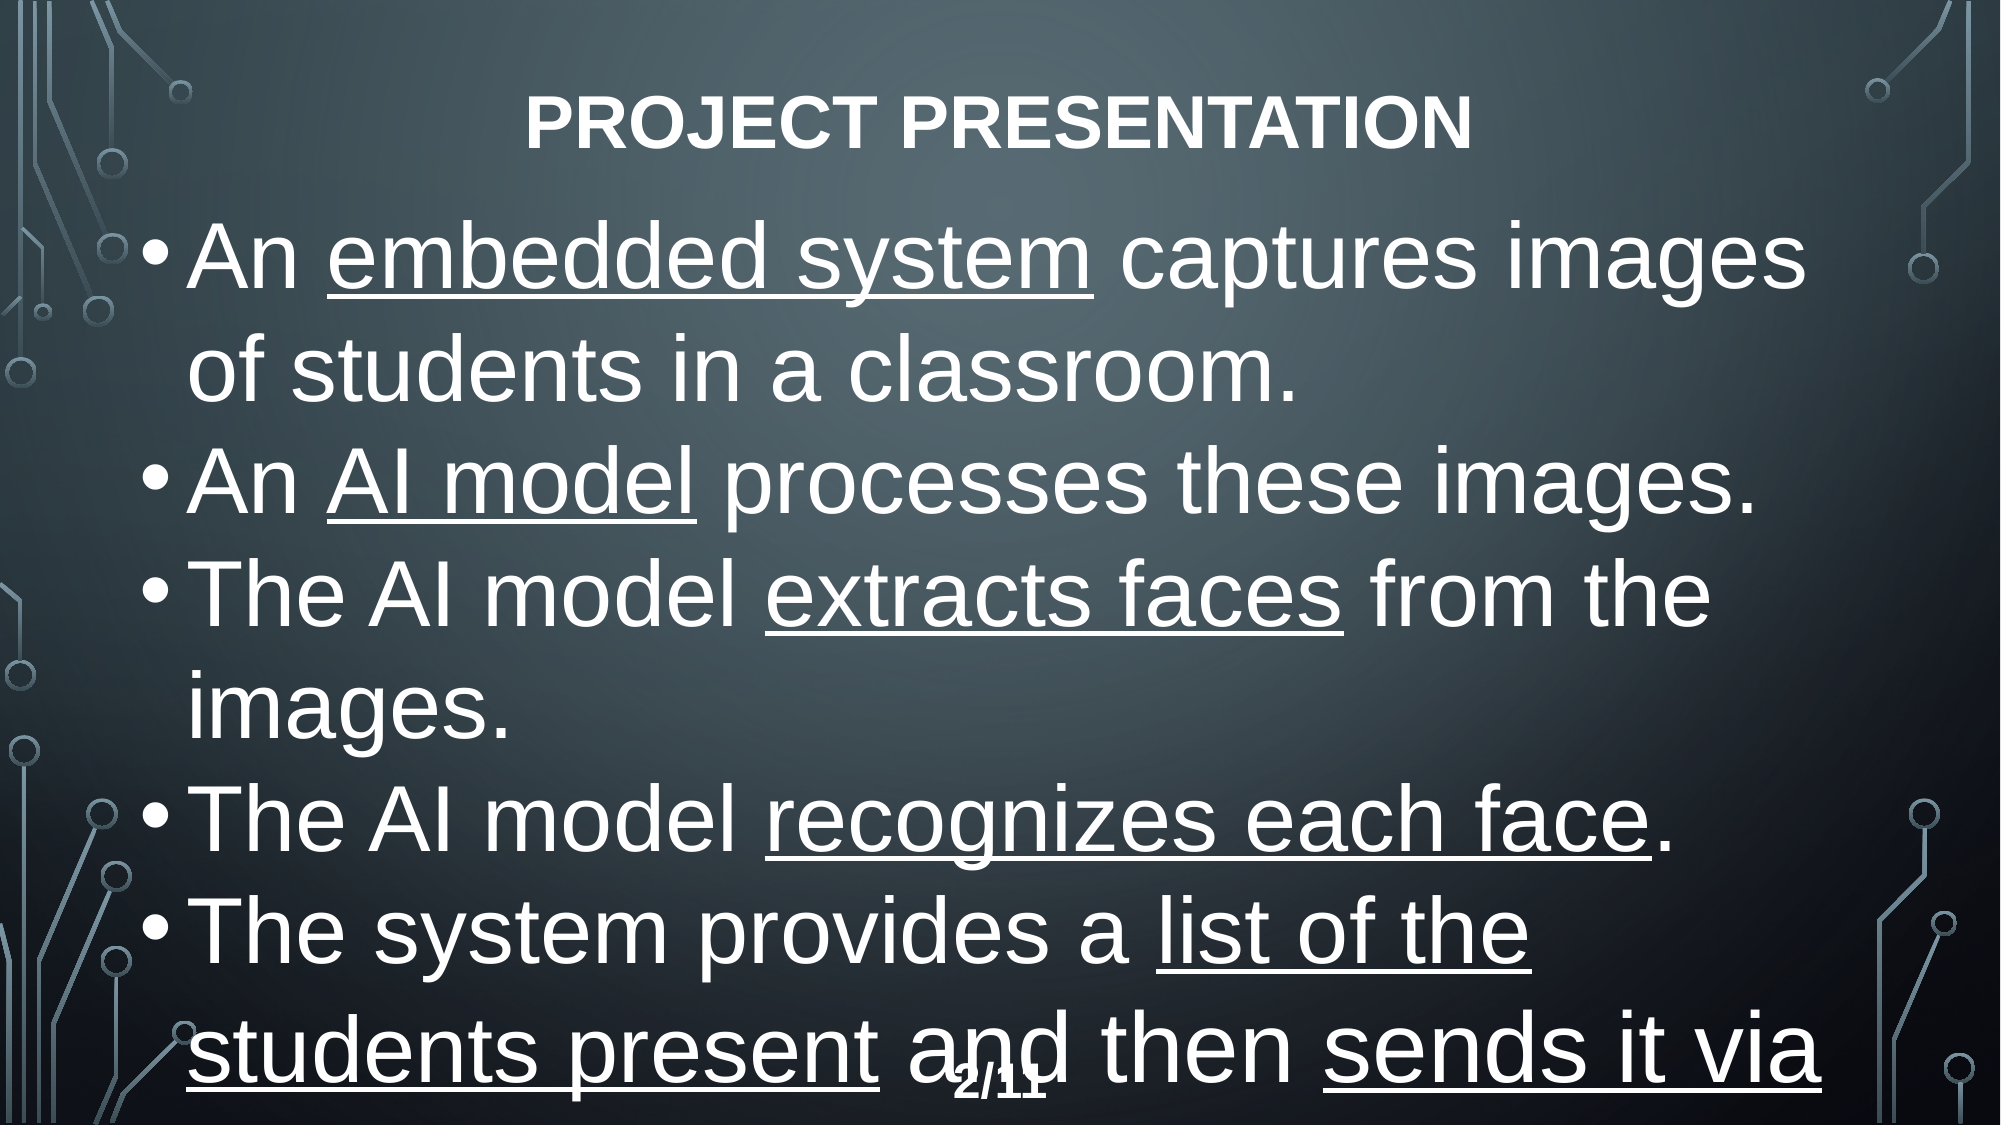

# Project presentation

An embedded system captures images of students in a classroom.
An AI model processes these images.
The AI model extracts faces from the images.
The AI model recognizes each face.
The system provides a list of the students present and then sends it via the internet.
2/11